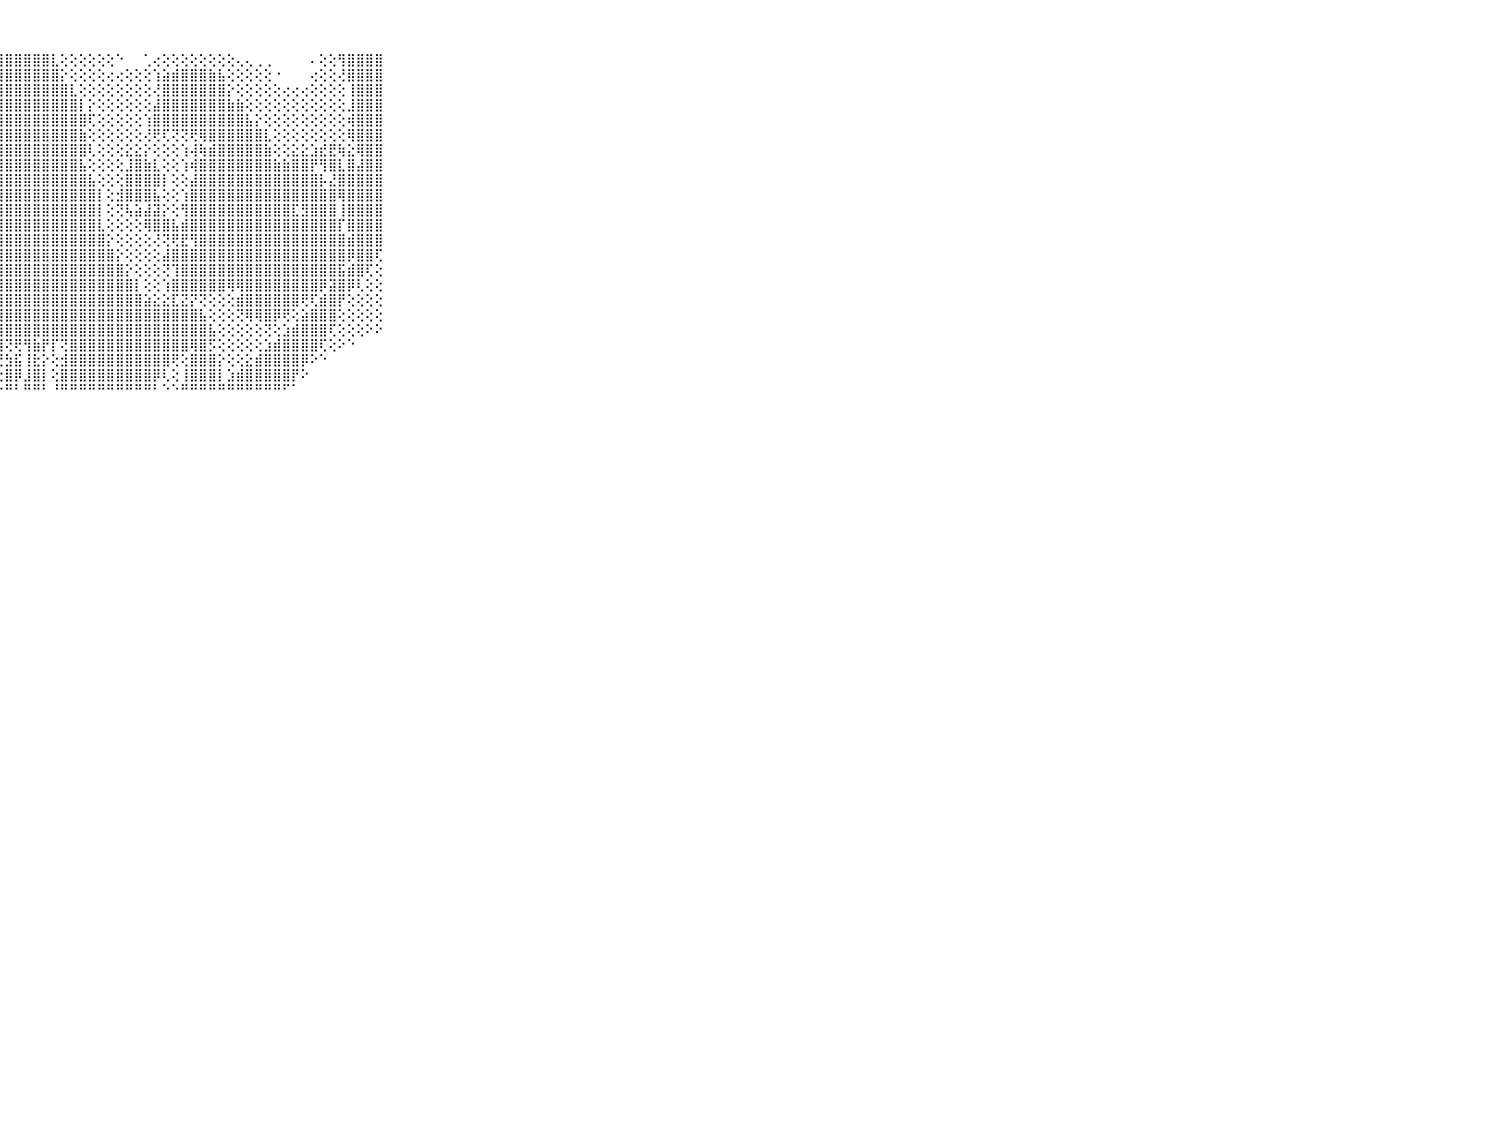

⠀⠀⠀⠀⠀⠀⠀⠀⠀⠀⠀⣿⣿⣿⣿⣿⣿⣿⣿⣿⣿⣿⣿⣿⣿⣿⣿⣿⣿⣿⣿⣿⣿⣇⢕⢕⢕⢕⢕⢕⠑⠀⠀⢁⢔⢕⢕⢕⢕⢕⢕⢕⢕⢄⢄⢀⢀⠀⠀⠀⠀⠄⢕⢕⢻⣿⣿⣿⣿⠀⠀⠀⠀⠀⠀⠀⠀⠀⠀⠀⠀
⠀⠀⠀⠀⠀⠀⠀⠀⠀⠀⠀⣿⣿⣿⣿⣿⣿⣿⣿⣿⣿⣿⣿⣿⣿⣿⣿⣿⣿⣿⣿⣿⣿⣿⡕⢕⢕⢕⢕⢔⢔⢕⢕⢕⢱⣵⣾⣿⣿⣿⣷⣧⢕⢕⢕⢕⢕⠐⠀⠀⠀⢔⢕⢕⢜⣿⣿⣿⣿⠀⠀⠀⠀⠀⠀⠀⠀⠀⠀⠀⠀
⠀⠀⠀⠀⠀⠀⠀⠀⠀⠀⠀⣿⣿⣿⣿⣿⣿⣿⣿⣿⣿⣿⣿⣿⣿⣿⣿⣿⣿⣿⣿⣿⣿⣿⣿⣇⢕⢕⢕⢕⢕⢕⢕⢕⢜⣿⣿⣿⣿⣿⣿⣿⡕⢕⢕⢕⢕⢕⢔⢔⢔⢕⢕⢕⢕⢸⣿⣿⣿⠀⠀⠀⠀⠀⠀⠀⠀⠀⠀⠀⠀
⠀⠀⠀⠀⠀⠀⠀⠀⠀⠀⠀⣿⣿⣿⣿⣿⣿⣿⣿⣿⣿⣿⣿⣿⣿⣿⣿⣿⣿⣿⣿⣿⣿⣿⣿⣿⡇⡕⢕⢕⢕⢕⢕⢕⣼⣿⣿⣿⣿⣿⣿⣿⣷⣷⢕⢕⢕⢕⢕⢕⢕⢕⢕⢕⢕⣸⣿⣿⣿⠀⠀⠀⠀⠀⠀⠀⠀⠀⠀⠀⠀
⠀⠀⠀⠀⠀⠀⠀⠀⠀⠀⠀⣿⣿⣿⣿⣿⣿⣿⣿⣿⣿⣿⣿⣿⣿⣿⣿⣿⣿⣿⣿⣿⣿⣿⣿⣿⣿⢏⢕⢕⢕⢕⢕⢱⣿⣿⣿⣿⣿⣿⣿⣿⣿⣿⣧⡕⢕⢕⢕⢕⢕⢕⢕⢕⢕⢾⣿⣿⣿⠀⠀⠀⠀⠀⠀⠀⠀⠀⠀⠀⠀
⠀⠀⠀⠀⠀⠀⠀⠀⠀⠀⠀⣿⣿⣿⣿⣿⣿⣿⣿⣿⣿⣿⣿⣿⣿⣿⣿⣿⣿⣿⣿⣿⣿⣿⣿⣿⣷⢕⢕⢕⢕⢕⢕⢜⢟⢏⢝⢝⢟⢿⣿⣿⣿⣿⣿⣿⣇⢕⢕⢕⢕⢕⢕⢕⢕⢿⣿⣿⣿⠀⠀⠀⠀⠀⠀⠀⠀⠀⠀⠀⠀
⠀⠀⠀⠀⠀⠀⠀⠀⠀⠀⠀⣿⣿⣿⣿⣿⣿⣿⣿⣿⣿⣿⣿⣿⣿⣿⣿⣿⣿⣿⣿⣿⣿⣿⣿⣿⣿⢇⢕⢕⢕⣕⣕⡕⢕⢕⢕⢱⢼⢷⣾⣿⣿⣿⣿⣿⣷⢕⢕⣕⣕⣱⣞⣟⢷⣕⢿⣿⣿⠀⠀⠀⠀⠀⠀⠀⠀⠀⠀⠀⠀
⠀⠀⠀⠀⠀⠀⠀⠀⠀⠀⠀⣿⣿⣿⣿⣿⣿⣿⣿⣿⣿⣿⣿⣿⣿⣿⣿⣿⣿⣿⣿⣿⣿⣿⣿⣿⣧⢕⢕⢕⢕⣸⣿⣷⣇⢕⢕⢱⢾⣿⣿⣿⣿⣿⣿⣿⣿⣷⣷⣿⣿⡟⢻⣿⣇⣿⣼⣿⣿⠀⠀⠀⠀⠀⠀⠀⠀⠀⠀⠀⠀
⠀⠀⠀⠀⠀⠀⠀⠀⠀⠀⠀⣿⣿⣿⣿⣿⣿⣿⣿⣿⣿⣿⣿⣿⣿⣿⣿⣿⣿⣿⣿⣿⣿⣿⣿⣿⣿⣧⢕⢕⢕⣿⣿⣿⣿⡇⢕⢕⣼⣿⣿⣿⣿⣿⣿⣿⣿⣿⣿⣿⣿⣿⡧⣜⣿⣿⣿⣿⣿⠀⠀⠀⠀⠀⠀⠀⠀⠀⠀⠀⠀
⠀⠀⠀⠀⠀⠀⠀⠀⠀⠀⠀⣿⣿⣿⣿⣿⣿⣿⣿⣿⣿⣿⣿⣿⣿⣿⣿⣿⣿⣿⣿⣿⣿⣿⣿⣿⣿⣿⡇⢕⣺⣿⣿⣿⣧⢕⢕⢱⣿⣿⣿⣿⣿⣿⣿⣿⣿⣿⣿⣿⣿⣿⣿⣿⢿⣿⣿⣿⣿⠀⠀⠀⠀⠀⠀⠀⠀⠀⠀⠀⠀
⠀⠀⠀⠀⠀⠀⠀⠀⠀⠀⠀⣿⣿⣿⣿⣿⣿⣿⣿⣿⣿⣿⣿⣿⣿⣿⣿⣿⣿⣿⣿⣿⣿⣿⣿⣿⣿⣿⡇⢕⢝⢧⣵⣼⣽⡕⢕⢻⣿⣿⣿⣿⣿⣿⣿⣿⣿⣿⣿⣏⣻⣿⣿⣿⢸⣿⣿⣿⣿⠀⠀⠀⠀⠀⠀⠀⠀⠀⠀⠀⠀
⠀⠀⠀⠀⠀⠀⠀⠀⠀⠀⠀⣿⣿⣿⣿⣿⣿⣿⣿⣿⣿⣿⣿⣿⣿⣿⣿⣿⣿⣿⣿⣿⣿⣿⣿⣿⣿⣿⣇⢕⢕⢕⢕⢿⣿⣿⣧⣾⣿⣿⣿⣿⣿⣿⣿⣿⣿⣿⣿⣿⣿⣿⣿⣿⡏⣿⣿⣿⣿⠀⠀⠀⠀⠀⠀⠀⠀⠀⠀⠀⠀
⠀⠀⠀⠀⠀⠀⠀⠀⠀⠀⠀⣿⣿⣿⣿⣿⣿⣿⣿⣿⣿⣿⣿⣿⣿⣿⣿⣿⣿⣿⣿⣿⣿⣿⣿⣿⣿⣿⣿⡕⢕⢕⢕⢕⢜⢝⢟⣟⢻⣿⣿⣿⣿⣿⣿⣿⣿⣿⣿⣿⣿⣿⣿⣿⣿⣾⣿⣿⣿⠀⠀⠀⠀⠀⠀⠀⠀⠀⠀⠀⠀
⠀⠀⠀⠀⠀⠀⠀⠀⠀⠀⠀⣿⣿⣿⣿⣿⣿⣿⣿⣿⣿⣿⣿⣿⣿⣿⣿⣿⣿⣿⣿⣿⣿⣿⣿⣿⣿⣿⣿⣿⡕⢕⢕⢕⢕⣼⣿⣿⣿⣿⣿⣿⣿⣿⣿⣿⣿⣿⣿⣿⣿⣿⣿⣿⣿⡿⣿⣿⢏⠀⠀⠀⠀⠀⠀⠀⠀⠀⠀⠀⠀
⠀⠀⠀⠀⠀⠀⠀⠀⠀⠀⠀⣿⣿⣿⣿⣿⣿⣿⣿⣿⣿⣿⣿⣿⣿⣿⣿⣿⣿⣿⣿⣿⣿⣿⣿⣿⣿⣿⣿⣿⣿⡕⢕⢕⢕⢝⢹⣿⣿⣿⣿⣿⣿⣿⣿⣿⣿⣿⣿⣿⣿⣿⣿⣿⣯⣾⣿⢏⢕⠀⠀⠀⠀⠀⠀⠀⠀⠀⠀⠀⠀
⠀⠀⠀⠀⠀⠀⠀⠀⠀⠀⠀⣿⣿⣿⣿⣿⣿⣿⣿⣿⣿⣿⣿⣿⣿⣿⣿⣿⣿⣿⣿⣿⣿⣿⣿⣿⣿⣿⣿⣿⣿⣿⡇⢕⢕⢱⣿⣿⣿⣿⣿⣿⢿⢿⣿⣿⣿⣿⣿⣿⣿⣿⡿⣽⣿⡿⢇⢕⢕⠀⠀⠀⠀⠀⠀⠀⠀⠀⠀⠀⠀
⠀⠀⠀⠀⠀⠀⠀⠀⠀⠀⠀⣿⣿⣿⣿⣿⣿⣿⣿⣿⣿⣿⣿⣿⣿⣿⣿⣿⣿⣿⣿⣿⣿⣿⣿⣿⣿⣿⣿⣿⣿⣿⣿⣵⣕⣕⣏⣝⡝⢝⢕⢕⢕⣾⣿⣿⣿⣿⣿⣿⢟⢏⣾⣿⡟⢕⢕⢕⢕⠀⠀⠀⠀⠀⠀⠀⠀⠀⠀⠀⠀
⠀⠀⠀⠀⠀⠀⠀⠀⠀⠀⠀⣿⣿⣿⣿⣿⣿⣿⣿⣿⣿⣿⣿⣿⣿⣿⣿⣿⣿⣿⣿⣿⣿⣿⣿⣿⣿⣿⣿⣿⣿⣿⣿⣿⣿⣿⣿⣿⣿⣧⢕⢕⢕⢝⢿⢿⣿⡿⢟⢕⣵⣿⣿⣿⢕⢕⢕⢕⢕⠀⠀⠀⠀⠀⠀⠀⠀⠀⠀⠀⠀
⠀⠀⠀⠀⠀⠀⠀⠀⠀⠀⠀⣿⣿⣿⣿⣿⣿⣿⣿⣿⣿⣿⣿⣿⣿⣿⣿⣿⣿⣿⣿⣿⣿⣿⣿⣿⣿⣿⣿⣿⣿⣿⣿⣿⣿⣿⣿⣿⣿⣿⣧⢕⢕⢕⢕⢕⢝⢕⣱⣾⣿⣿⣿⢏⢕⢕⢕⠕⠕⠀⠀⠀⠀⠀⠀⠀⠀⠀⠀⠀⠀
⠀⠀⠀⠀⠀⠀⠀⠀⠀⠀⠀⣿⣿⣿⣿⣿⣿⣿⣿⣿⣿⣿⣿⣿⣿⣟⢟⢻⢝⢟⢻⣷⡟⡏⢝⣿⣿⣿⣿⣿⣿⣿⣿⣿⣿⣿⣿⣿⢿⣿⡫⢕⢕⢕⢕⢕⣱⣾⣿⣿⣿⣿⢏⢕⠕⠑⠀⠀⠀⠀⠀⠀⠀⠀⠀⠀⠀⠀⠀⠀⠀
⠀⠀⠀⠀⠀⠀⠀⠀⠀⠀⠀⣿⣿⣿⣿⣿⣿⣿⣿⣿⣿⣿⣿⣿⣿⢏⢕⢜⣳⣯⢸⣗⡕⢕⣺⣿⣿⣿⣿⣿⣿⣿⣿⣿⣿⣿⢟⢕⣿⣿⣿⡕⢕⢕⣕⣾⣿⣿⣿⣿⡿⠕⠑⠀⠀⠀⠀⠀⠀⠀⠀⠀⠀⠀⠀⠀⠀⠀⠀⠀⠀
⠀⠀⠀⠀⠀⠀⠀⠀⠀⠀⠀⣿⣿⣿⣿⣿⣿⣿⣿⣿⣿⣿⣿⣿⣿⢕⢕⢕⣿⡿⣸⣿⡇⢕⣿⣿⣿⣿⣿⣿⣿⣿⣿⣿⡿⢇⢕⢸⣿⣿⣿⡇⣱⣾⣿⣿⣿⣿⣿⡟⠕⠀⠀⠀⠀⠀⠀⠀⠀⠀⠀⠀⠀⠀⠀⠀⠀⠀⠀⠀⠀
⠀⠀⠀⠀⠀⠀⠀⠀⠀⠀⠀⠛⠛⠛⠛⠛⠛⠛⠛⠛⠛⠛⠛⠛⠛⠑⠑⠑⠛⠃⠛⠛⠃⠘⠛⠛⠛⠛⠛⠛⠛⠛⠛⠛⠃⠑⠑⠛⠛⠛⠛⠛⠛⠛⠛⠛⠛⠛⠋⠁⠀⠀⠀⠀⠀⠀⠀⠀⠀⠀⠀⠀⠀⠀⠀⠀⠀⠀⠀⠀⠀